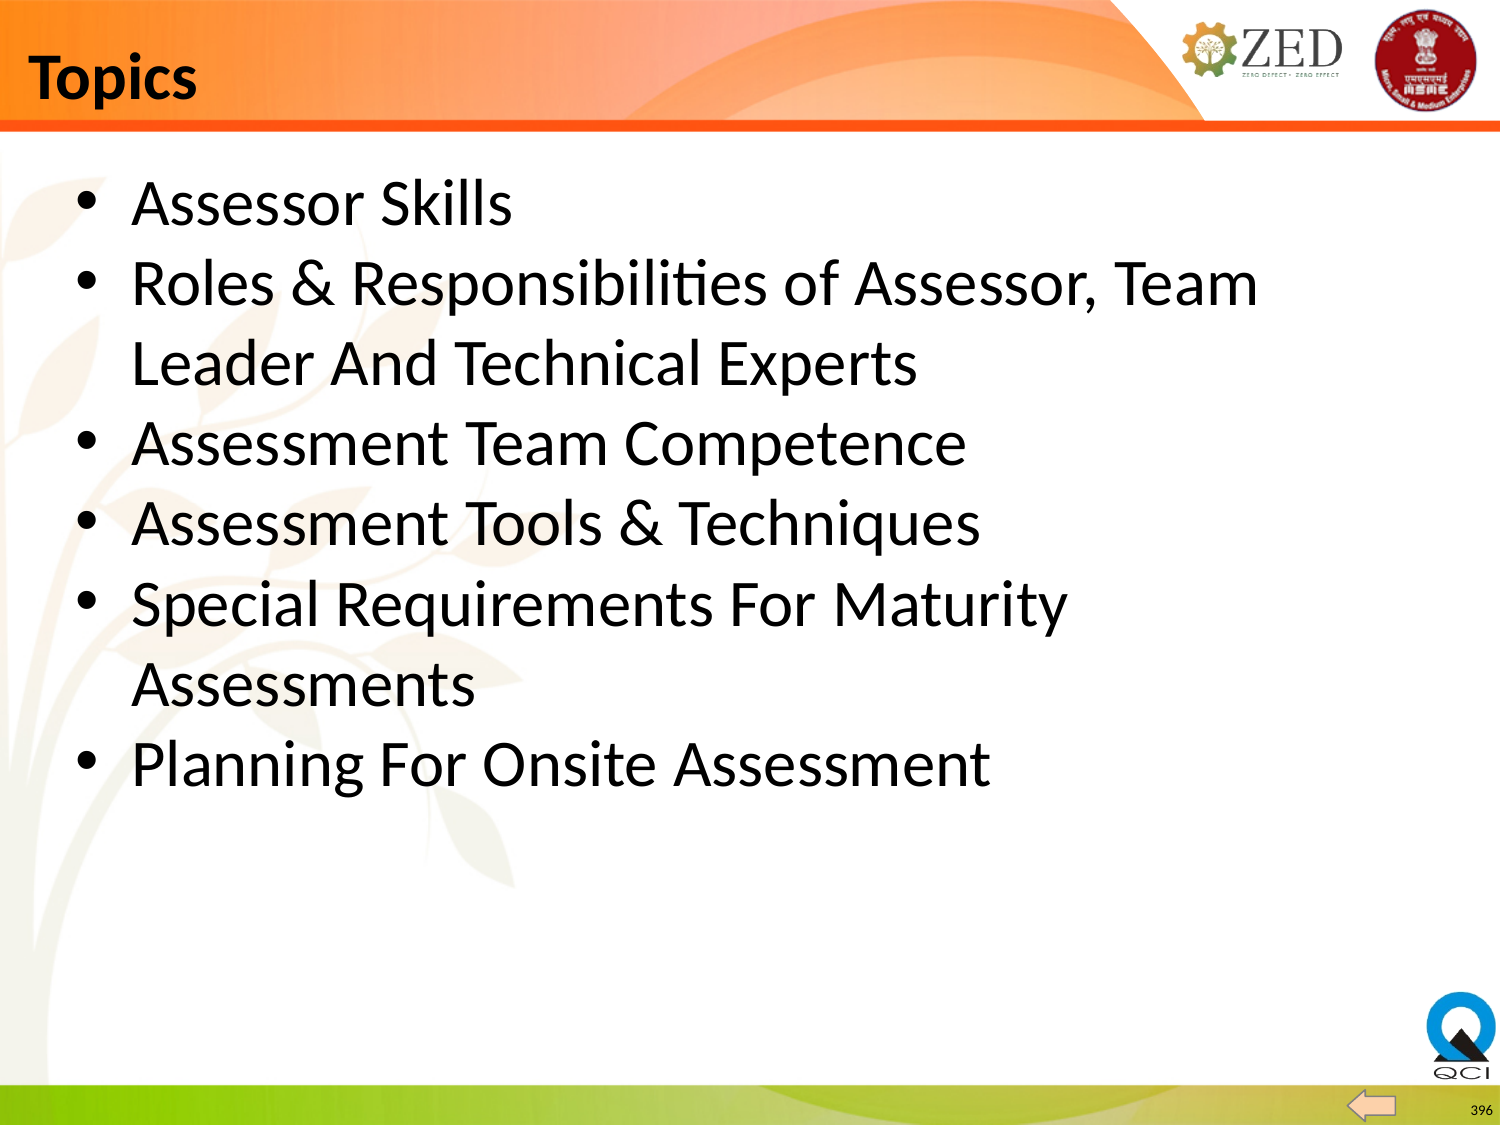

# Topics
Assessor Skills
Roles & Responsibilities of Assessor, Team Leader And Technical Experts
Assessment Team Competence
Assessment Tools & Techniques
Special Requirements For Maturity Assessments
Planning For Onsite Assessment